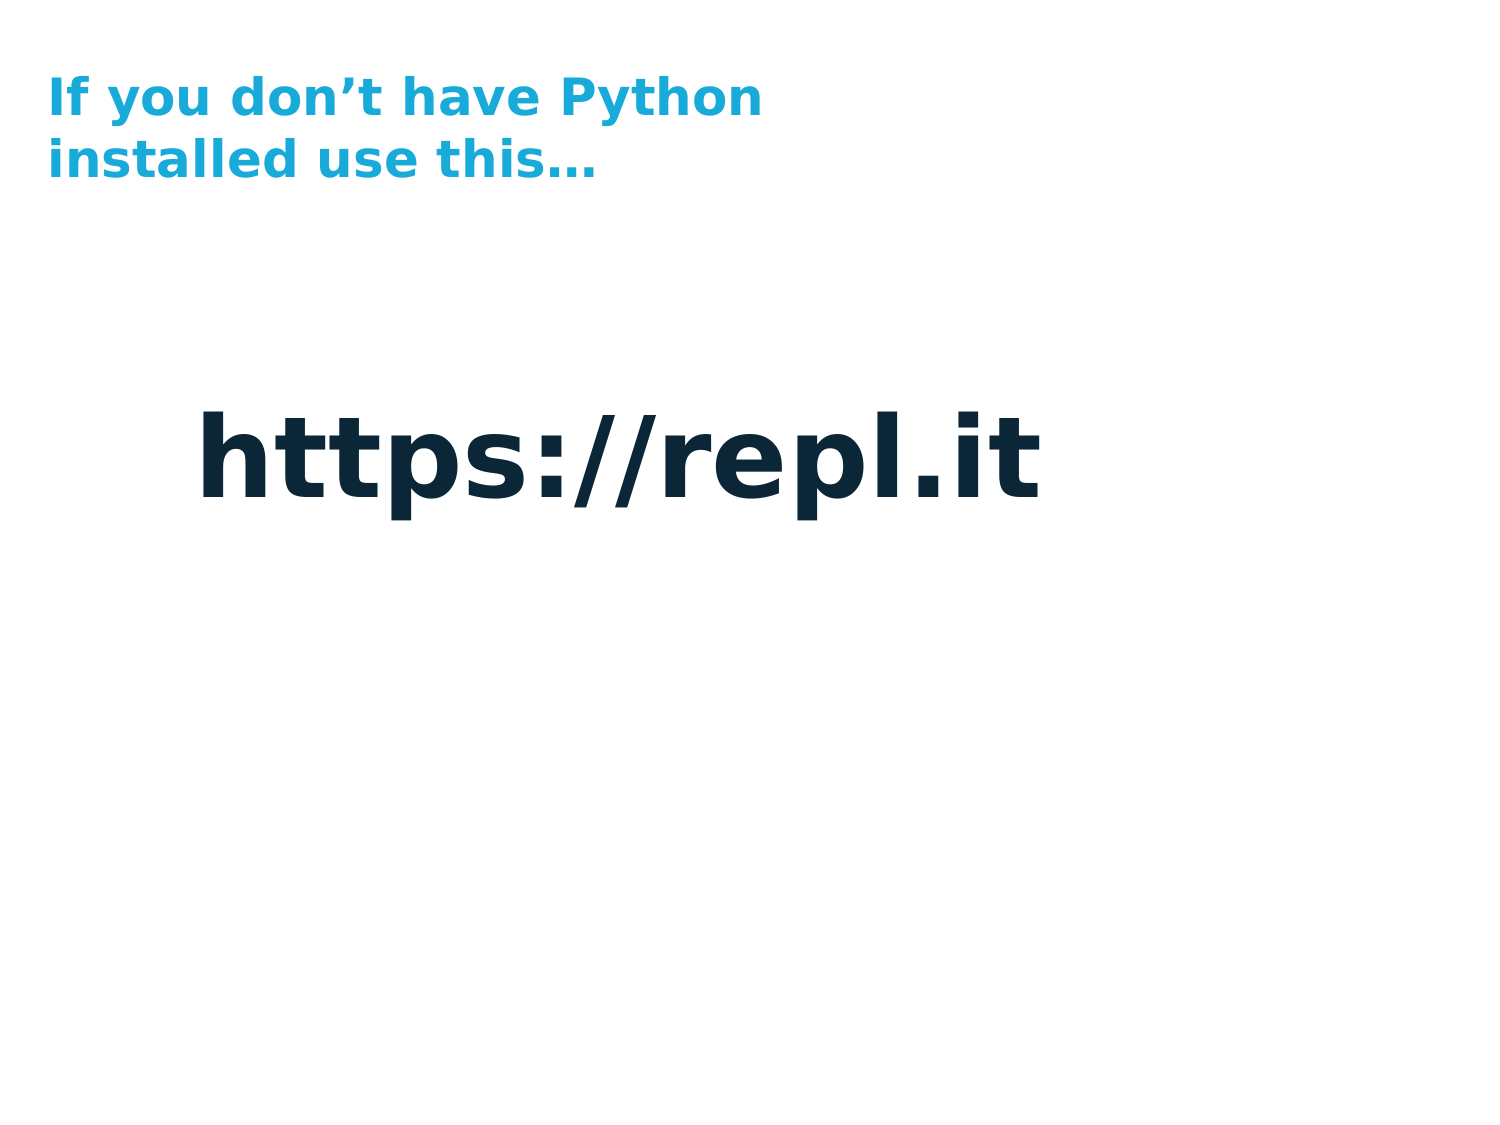

# If you don’t have Python installed use this…
https://repl.it